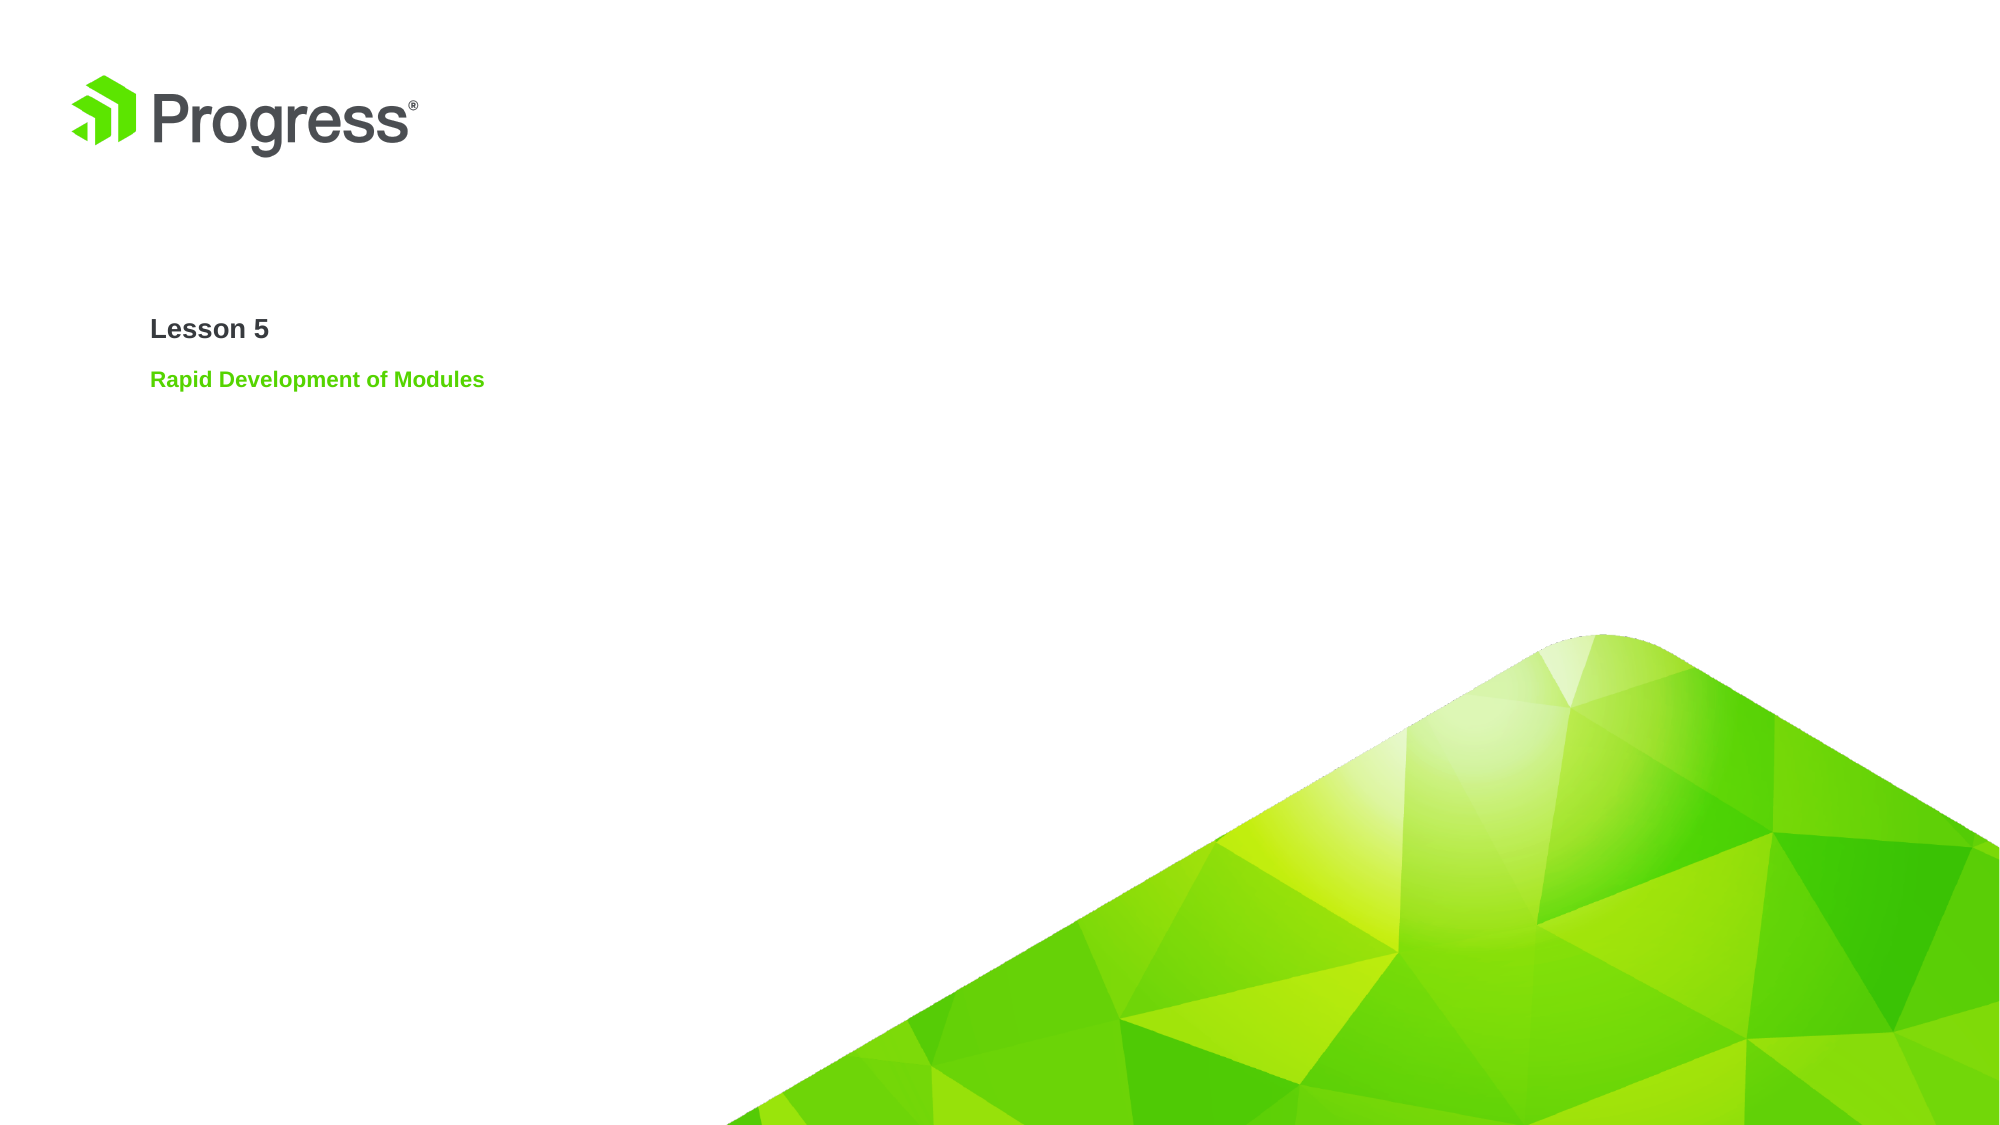

# Lesson 5 Rapid Development of Modules